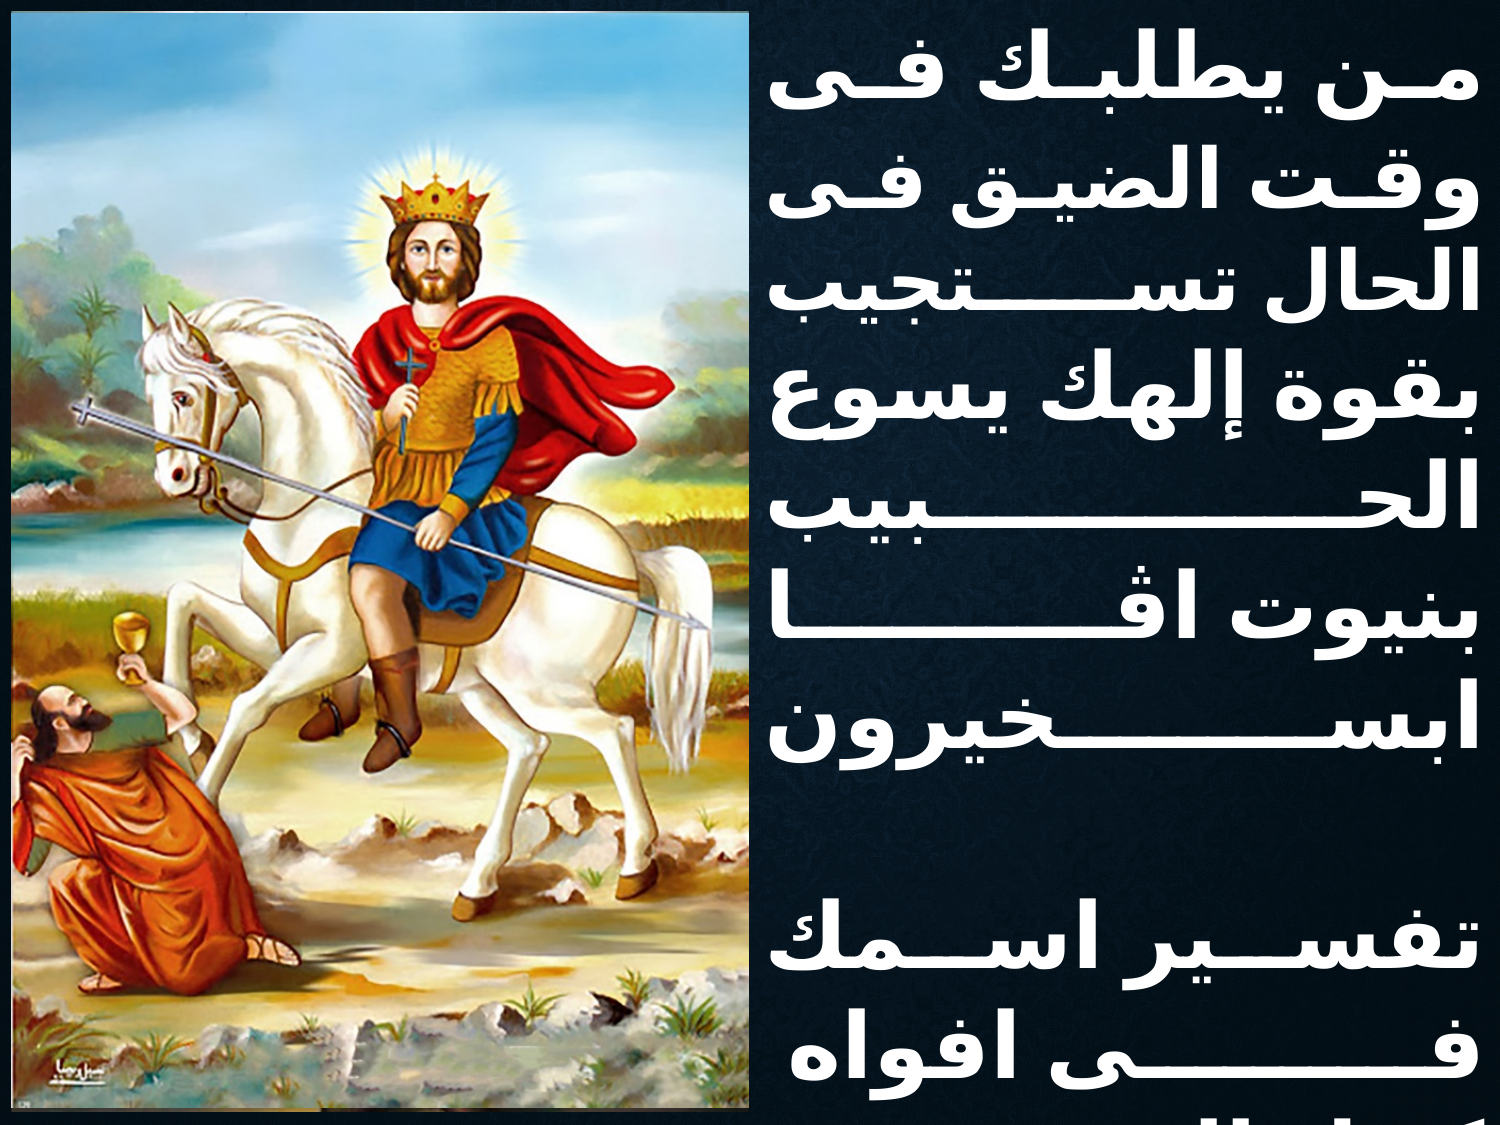

من يطلبك فى وقت الضيق فى الحال تستجيب
بقوة إلهك يسوع الحبيب
بنيوت اڤا ابسخيرون
تفسير اسمك فى افواه
كل المؤمنين
الكل يقولون يا إله
القديس أبا اسخيرون أعنا أجمعين